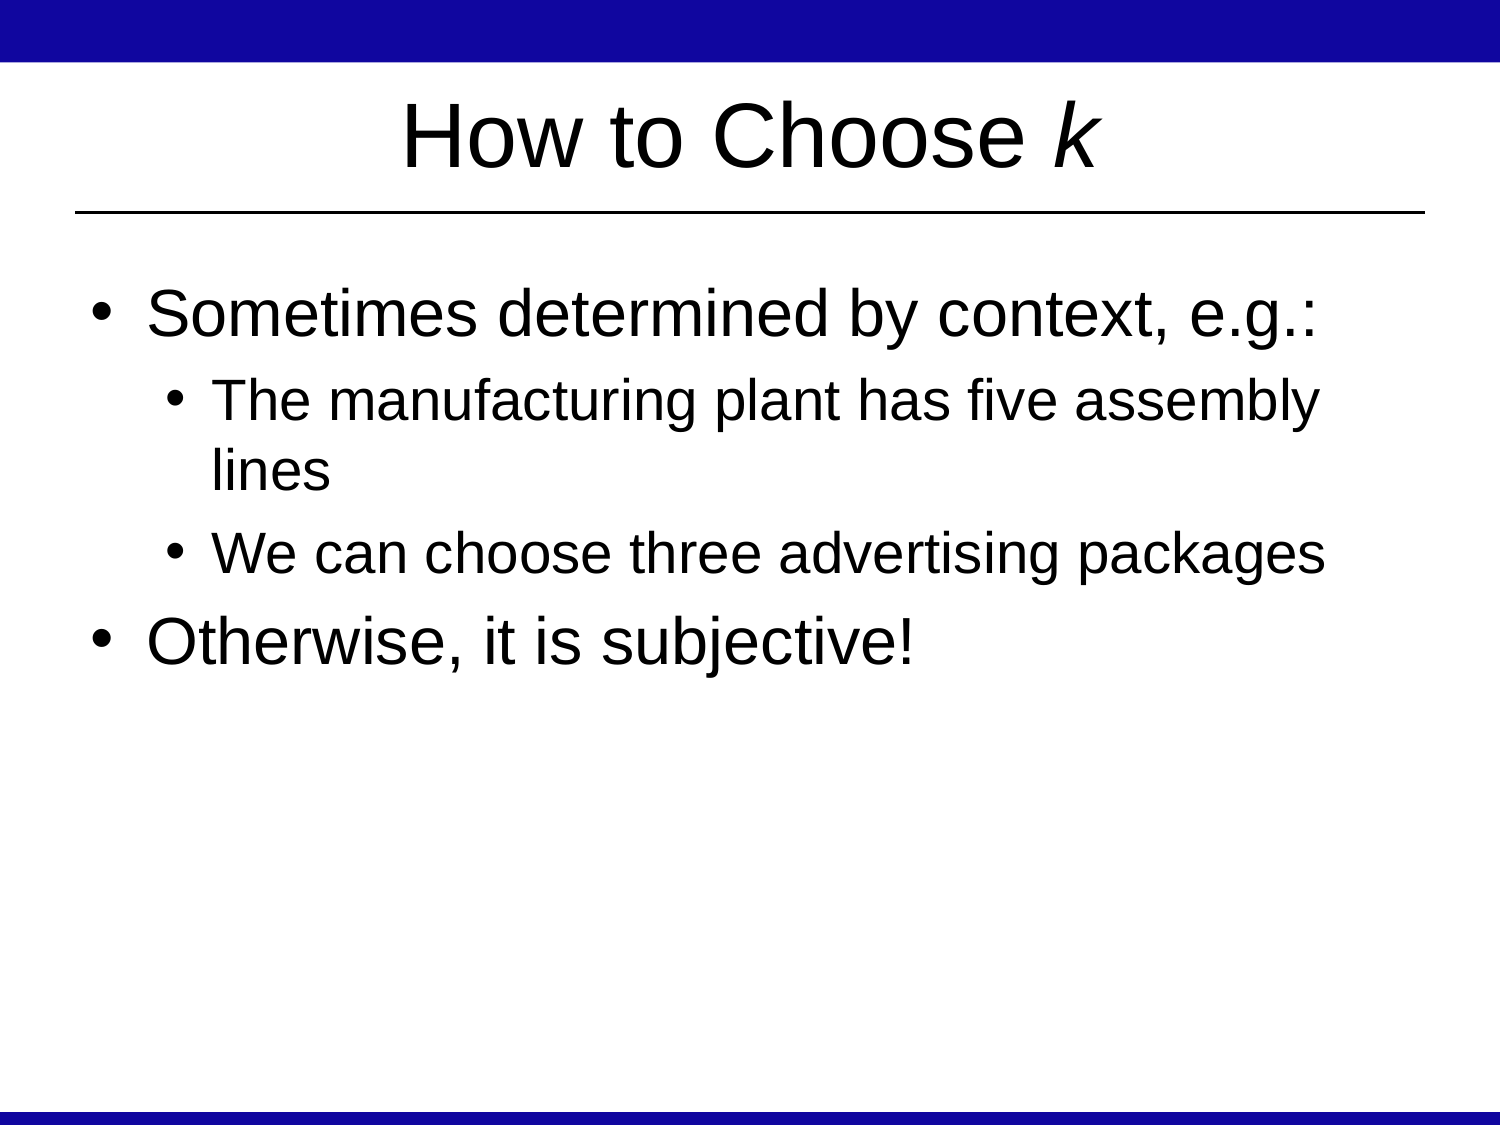

# How to Choose k
Sometimes determined by context, e.g.:
The manufacturing plant has five assembly lines
We can choose three advertising packages
Otherwise, it is subjective!